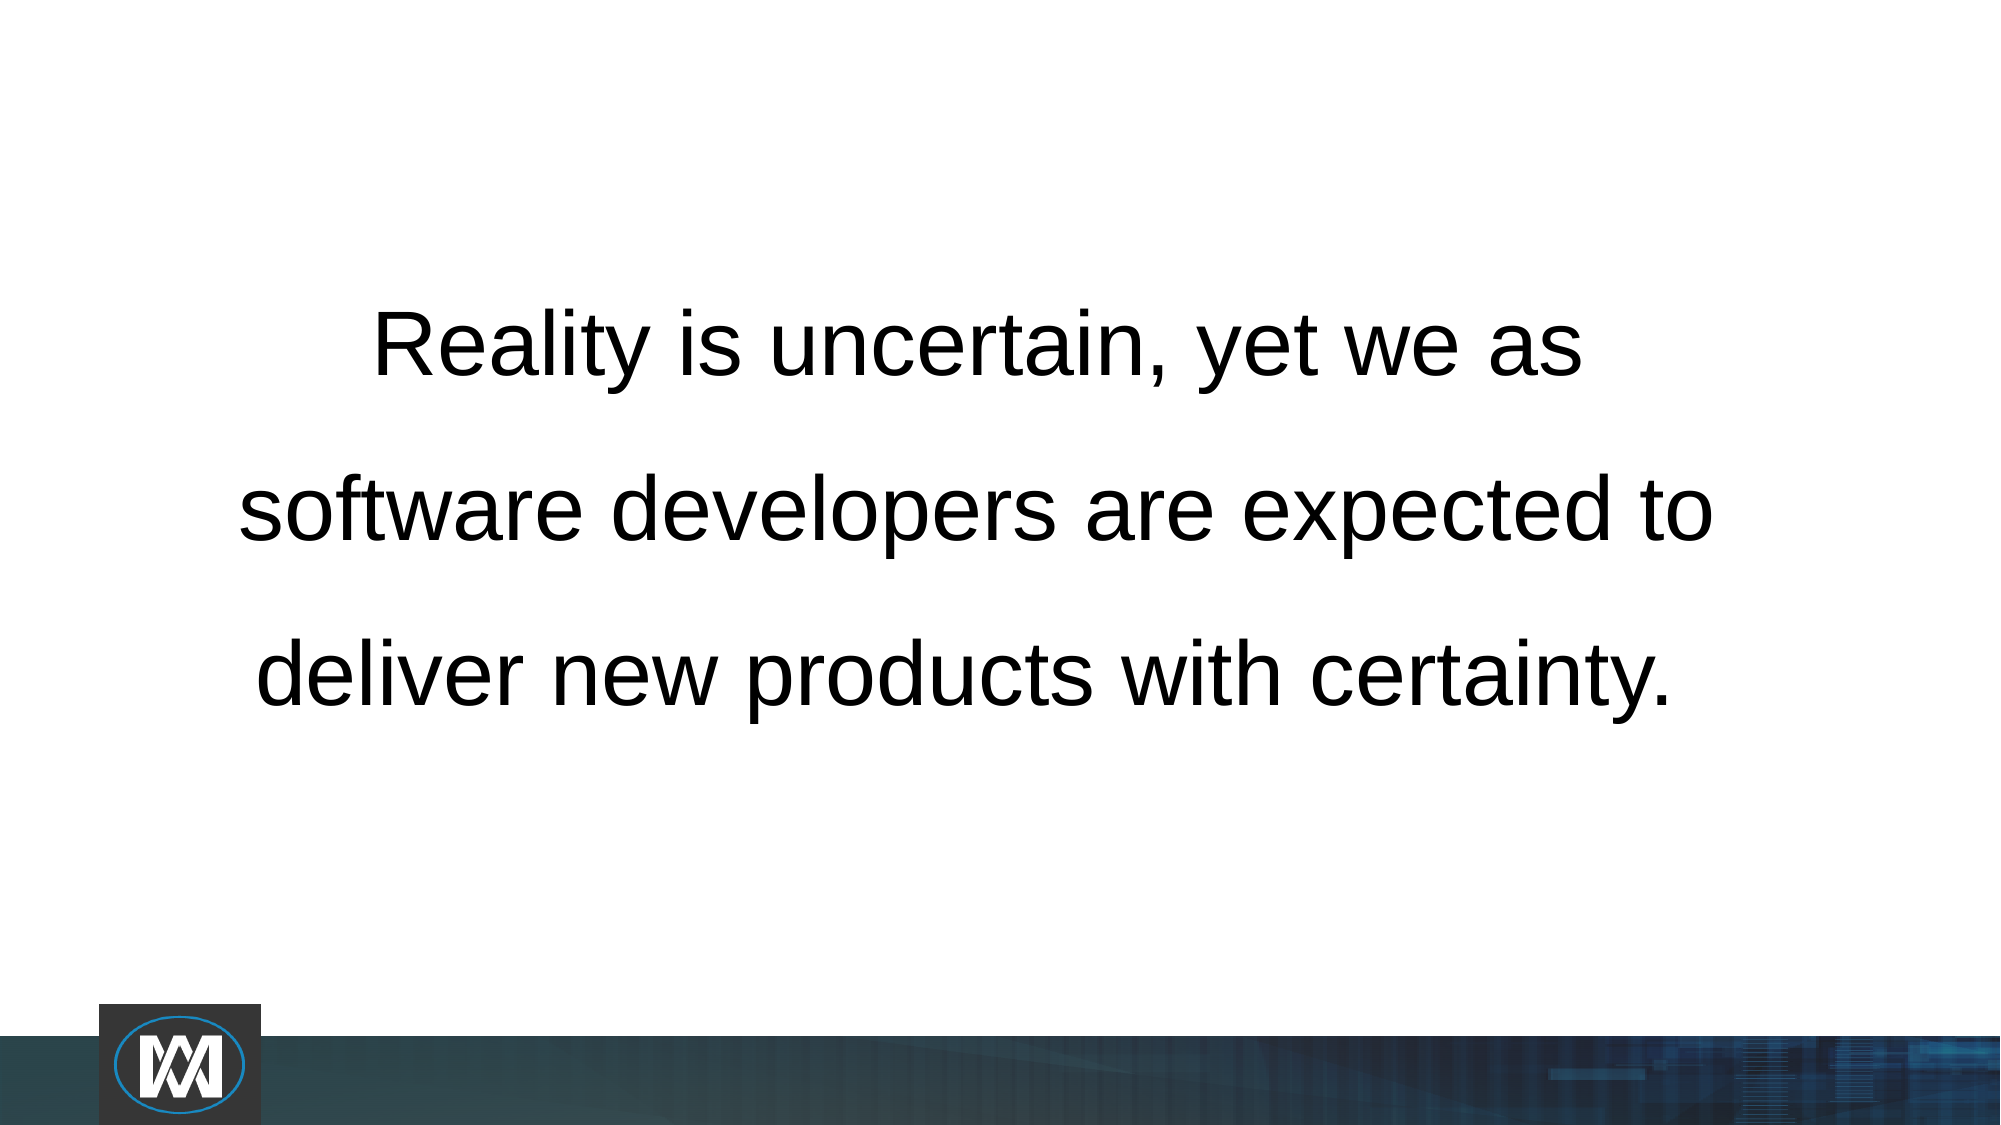

# Reality is uncertain, yet we as software developers are expected to deliver new products with certainty.